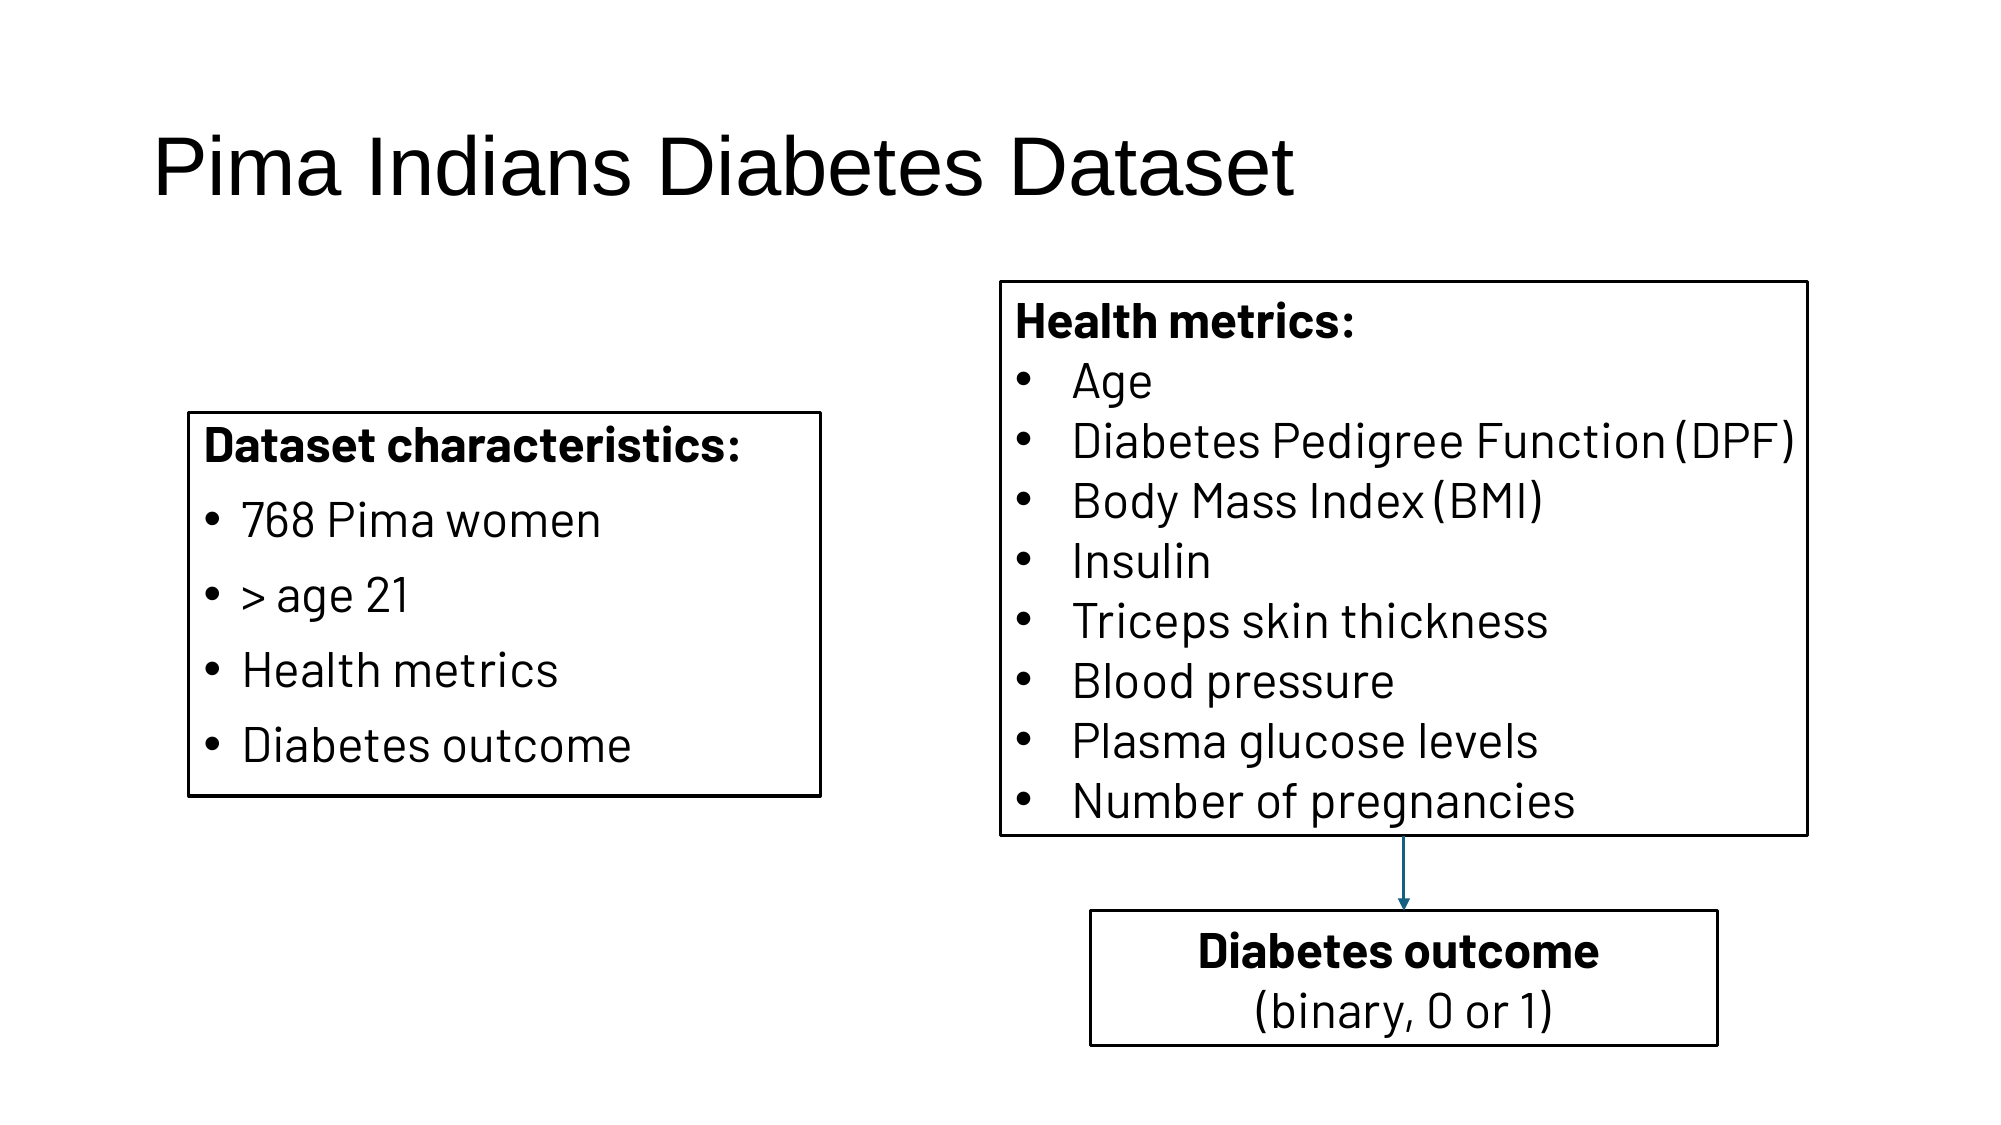

# Pima Indians Diabetes Dataset
Health metrics:
Age
Diabetes Pedigree Function (DPF)
Body Mass Index (BMI)
Insulin
Triceps skin thickness
Blood pressure
Plasma glucose levels
Number of pregnancies
Dataset characteristics:
768 Pima women
> age 21
Health metrics
Diabetes outcome
Diabetes outcome
(binary, 0 or 1)